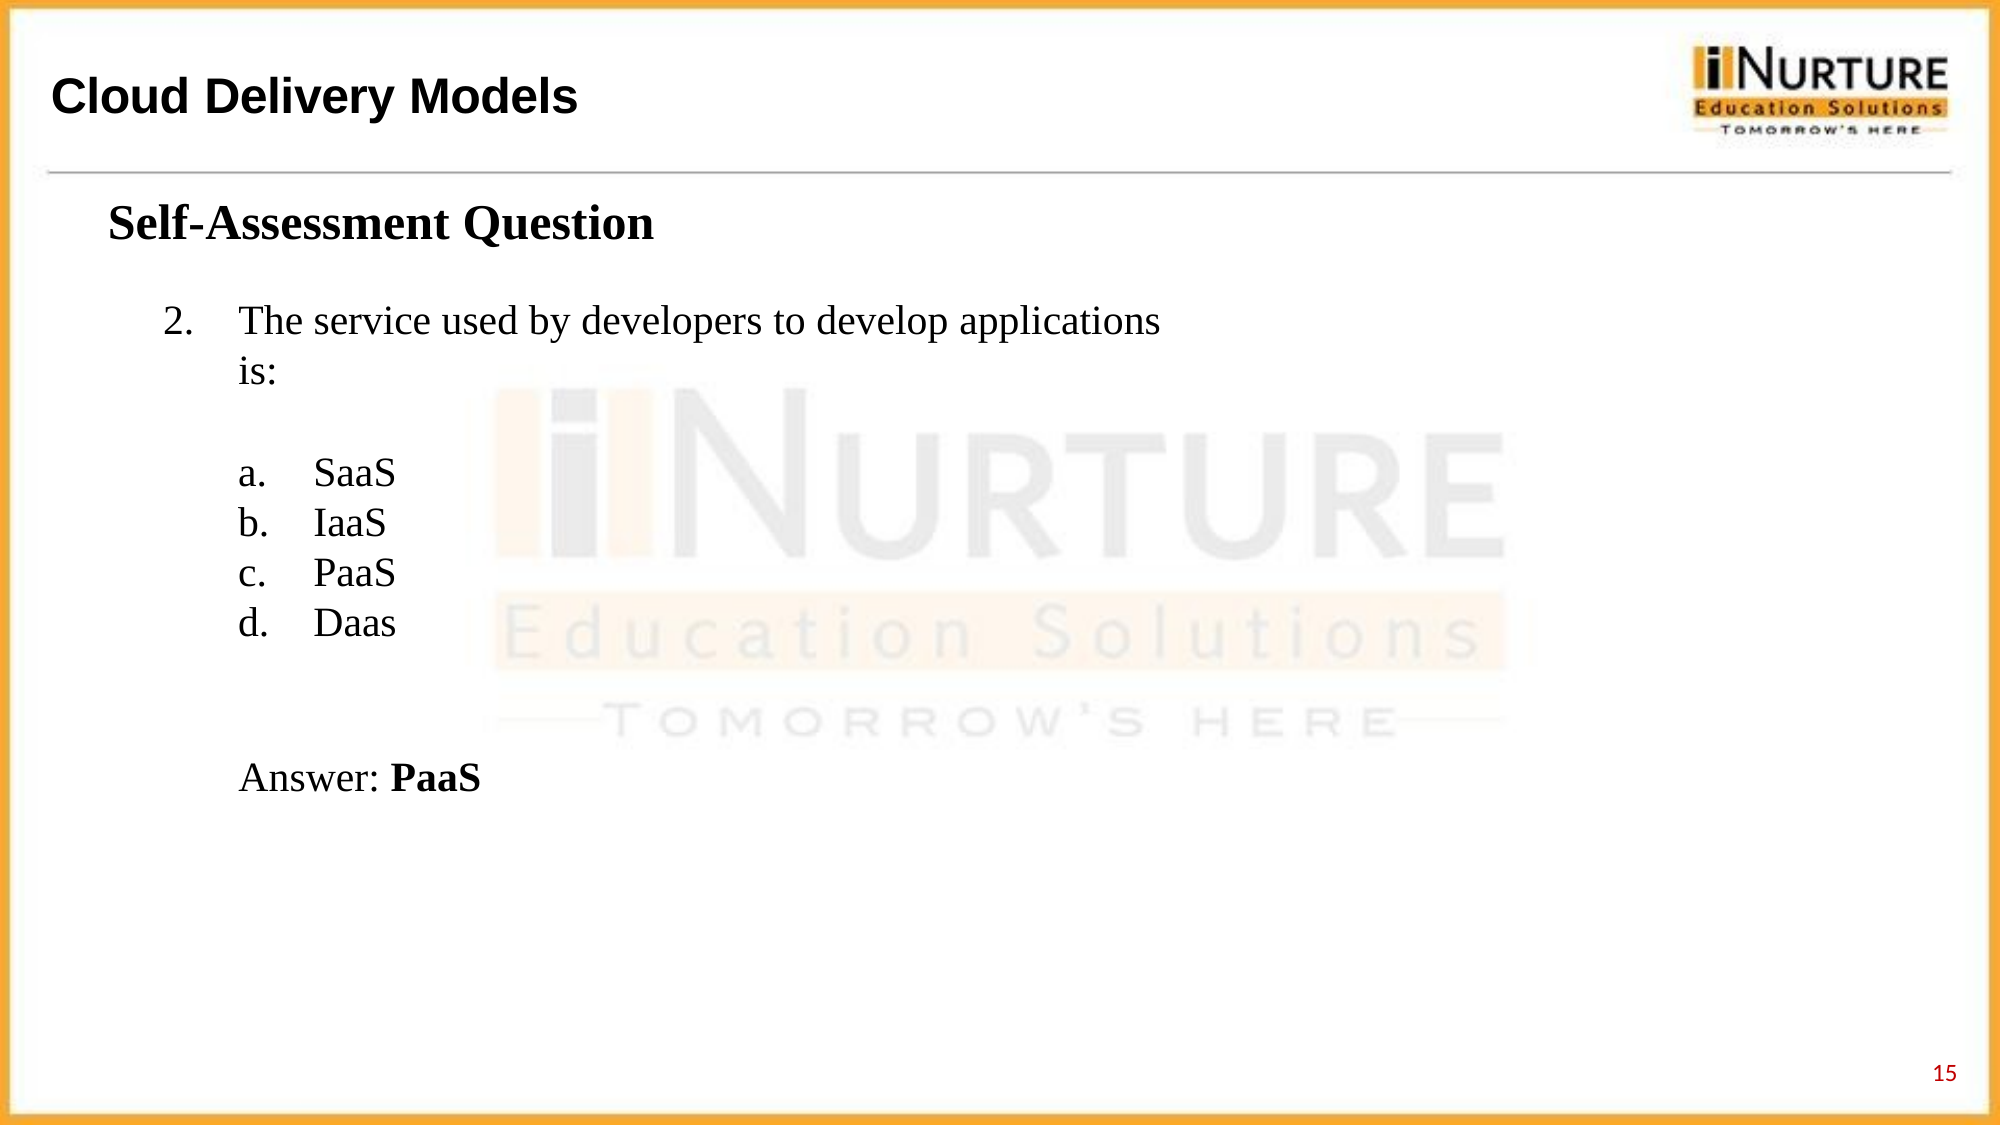

# Cloud Delivery Models
Self-Assessment Question
The service used by developers to develop applications is:

SaaS
IaaS
PaaS
Daas

Answer: PaaS
15